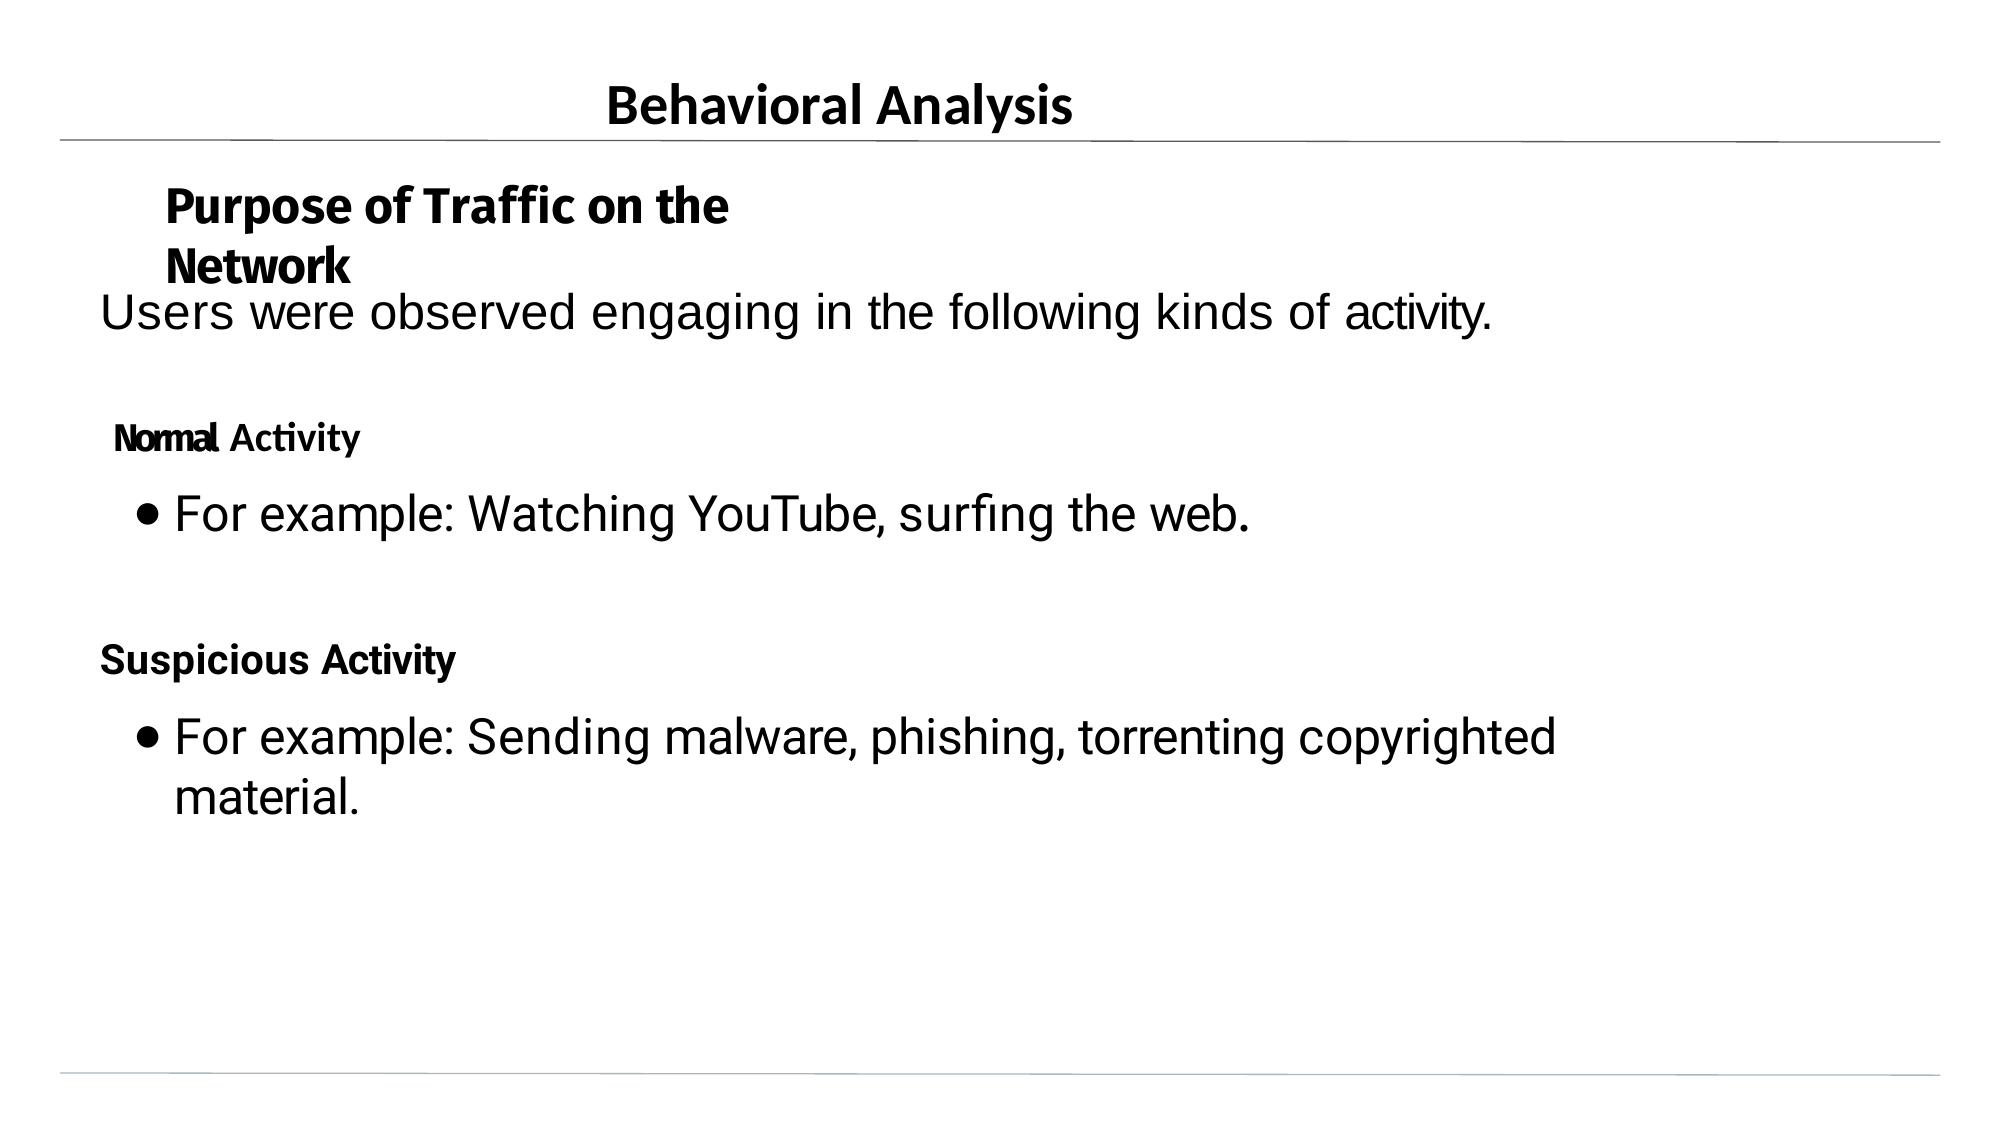

Behavioral Analysis
# Purpose of Traﬃc on the Network
Users were observed engaging in the following kinds of activity.

   N o r m a l    Activity
For example: Watching YouTube, surﬁng the web.

Suspicious Activity
For example: Sending malware, phishing, torrenting copyrighted material.